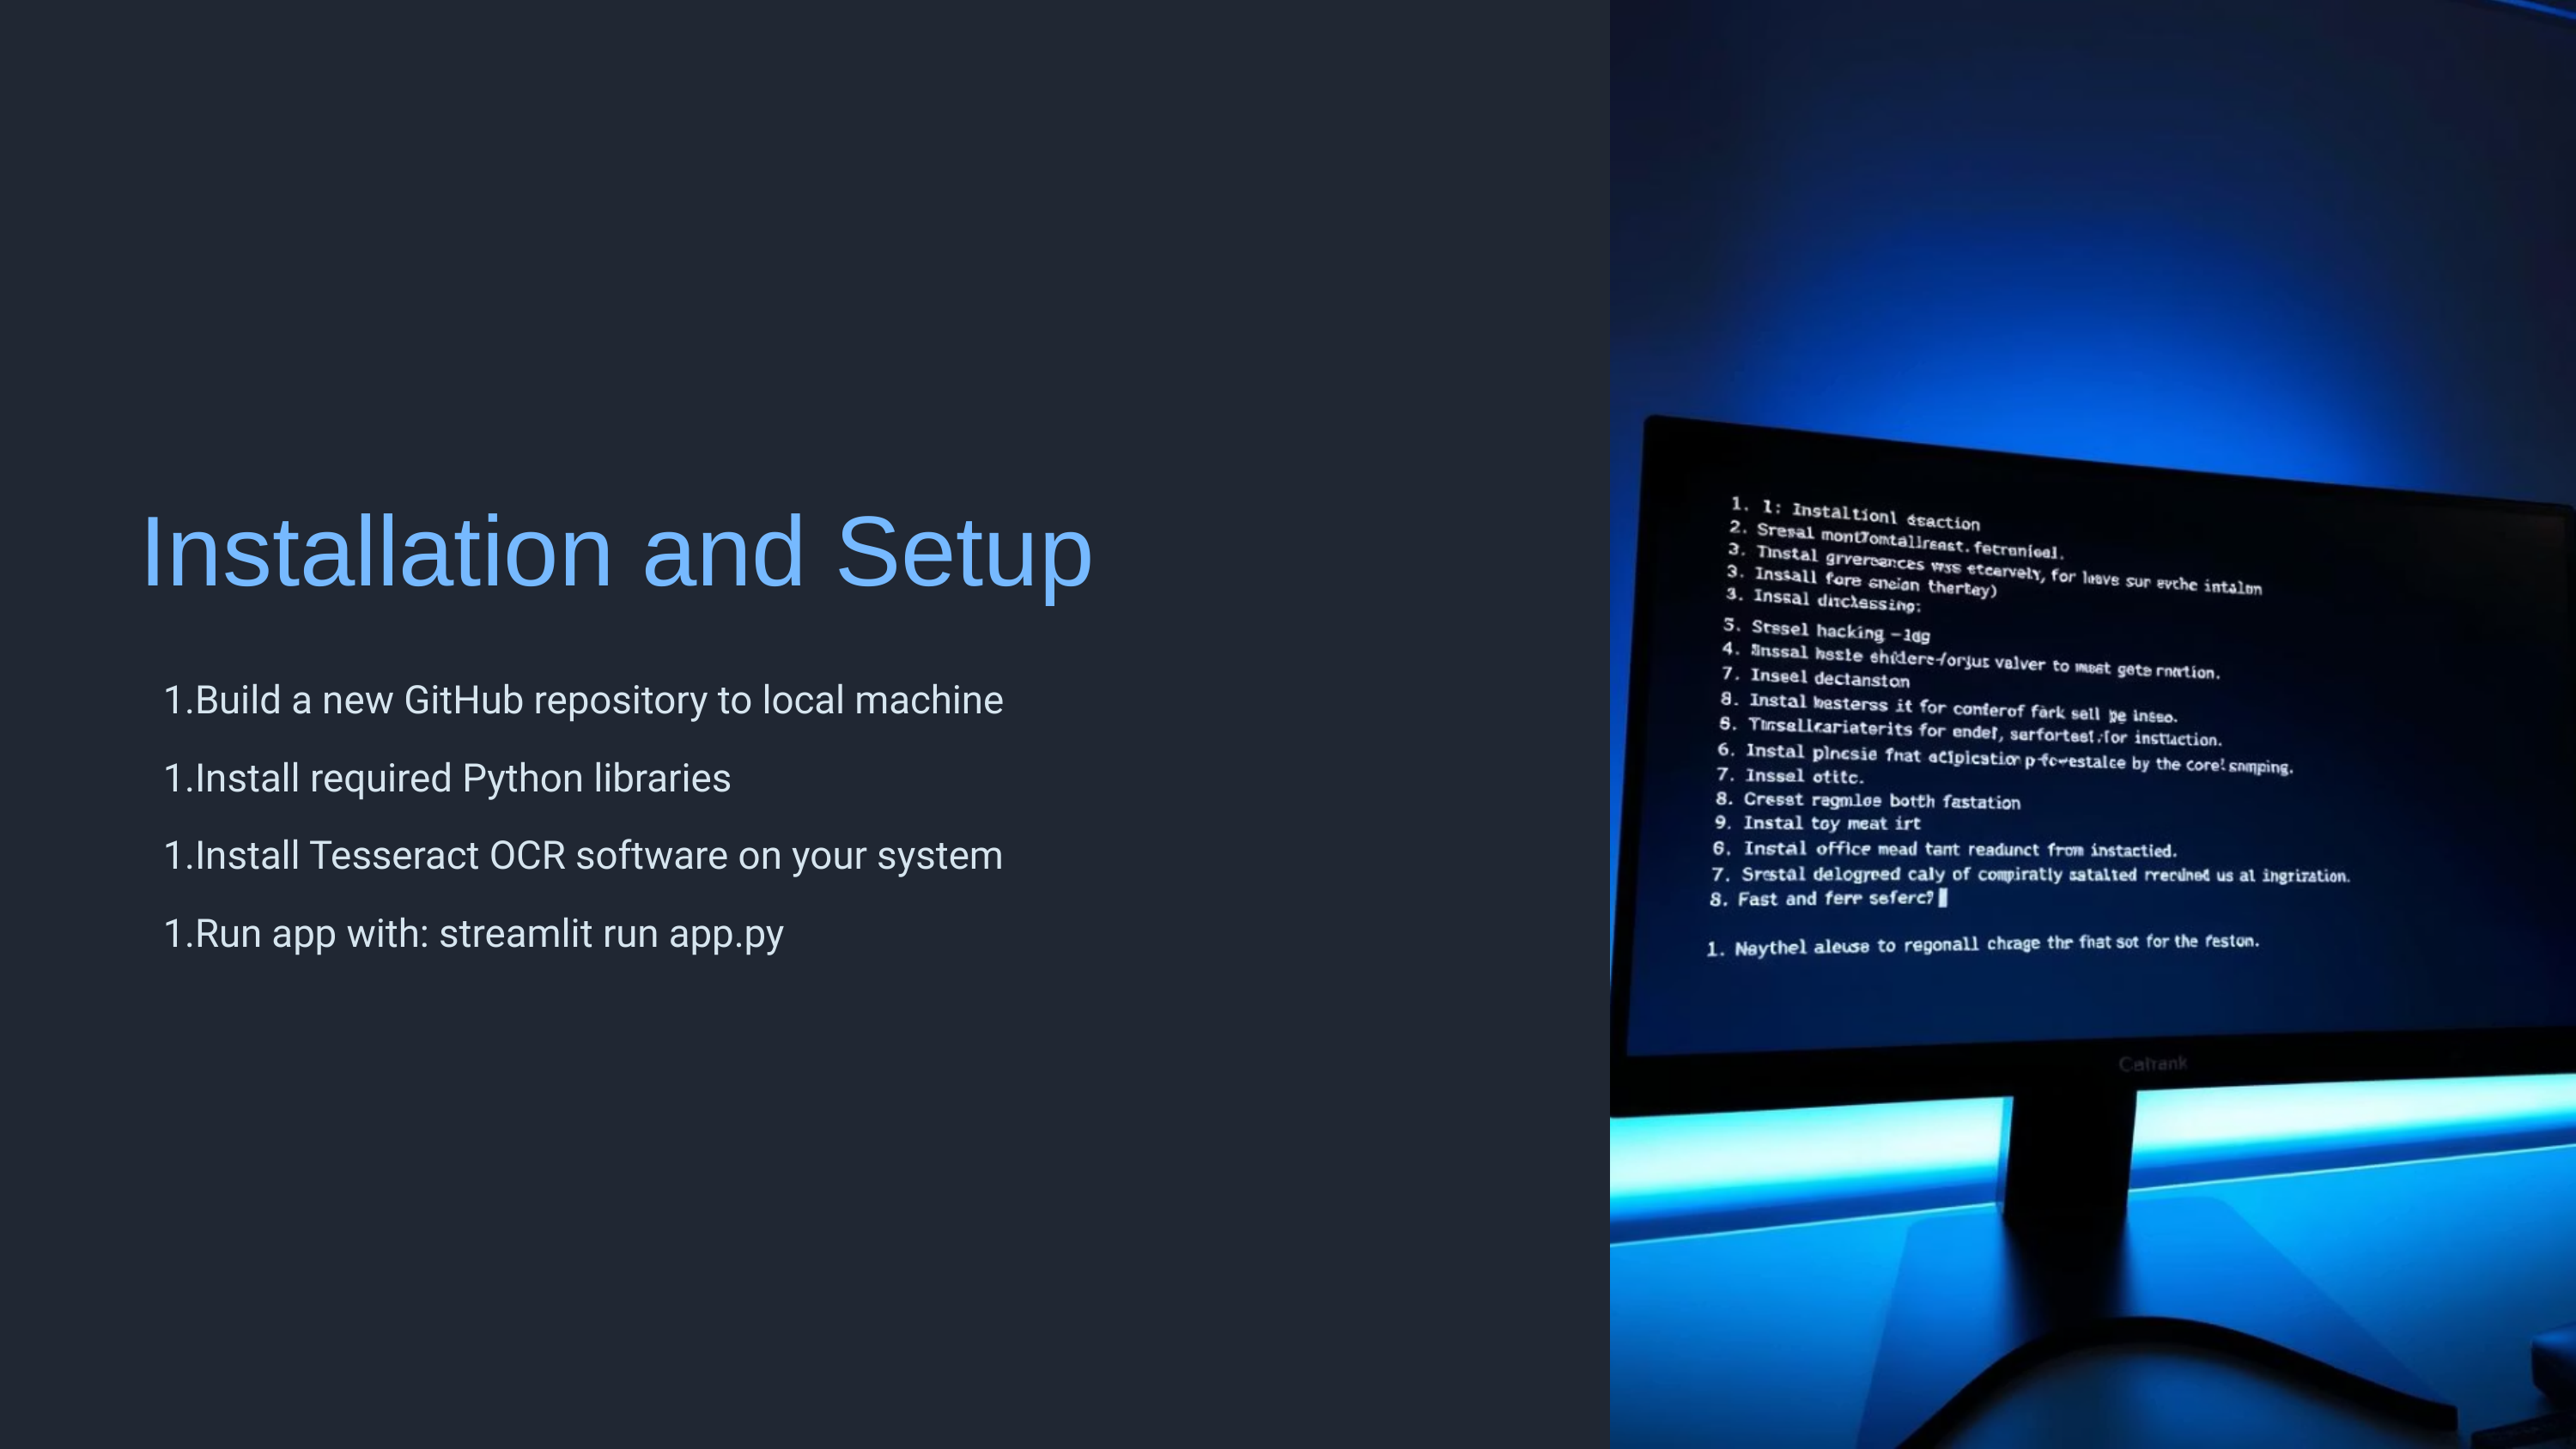

Installation and Setup

Build a new GitHub repository to local machine

Install required Python libraries

Install Tesseract OCR software on your system

Run app with: streamlit run app.py